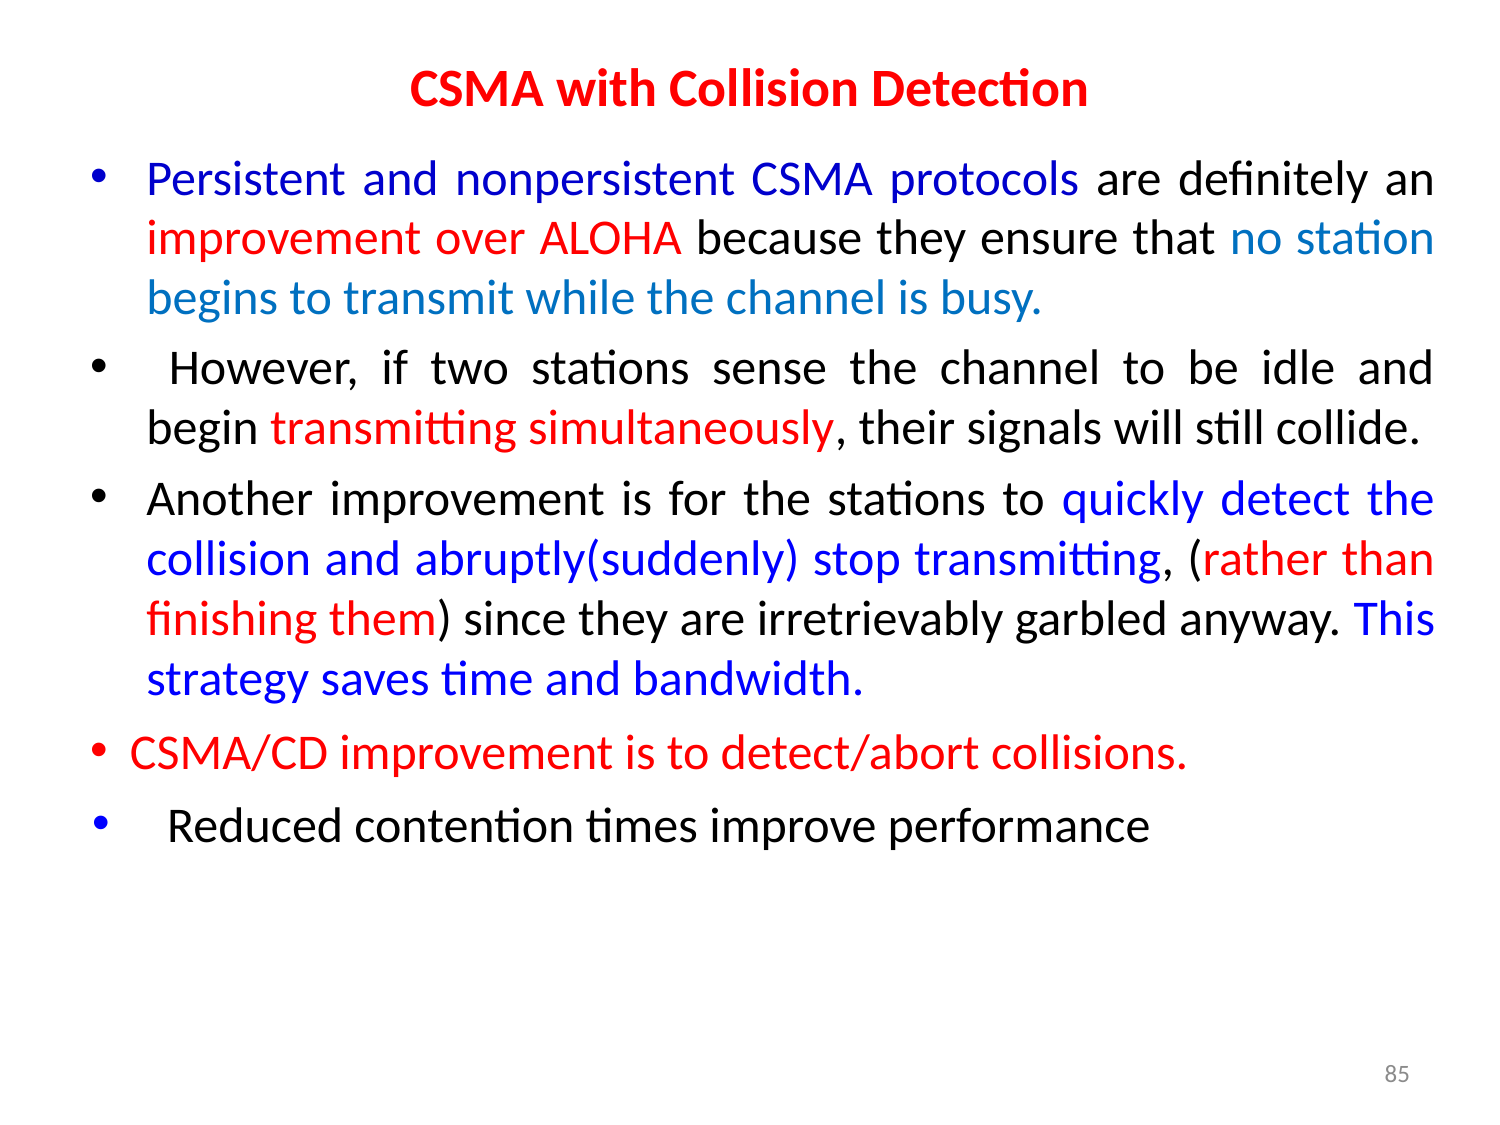

# CSMA with Collision Detection
Persistent and nonpersistent CSMA protocols are definitely an improvement over ALOHA because they ensure that no station begins to transmit while the channel is busy.
 However, if two stations sense the channel to be idle and begin transmitting simultaneously, their signals will still collide.
Another improvement is for the stations to quickly detect the collision and abruptly(suddenly) stop transmitting, (rather than finishing them) since they are irretrievably garbled anyway. This strategy saves time and bandwidth.
  CSMA/CD improvement is to detect/abort collisions.
Reduced contention times improve performance
85